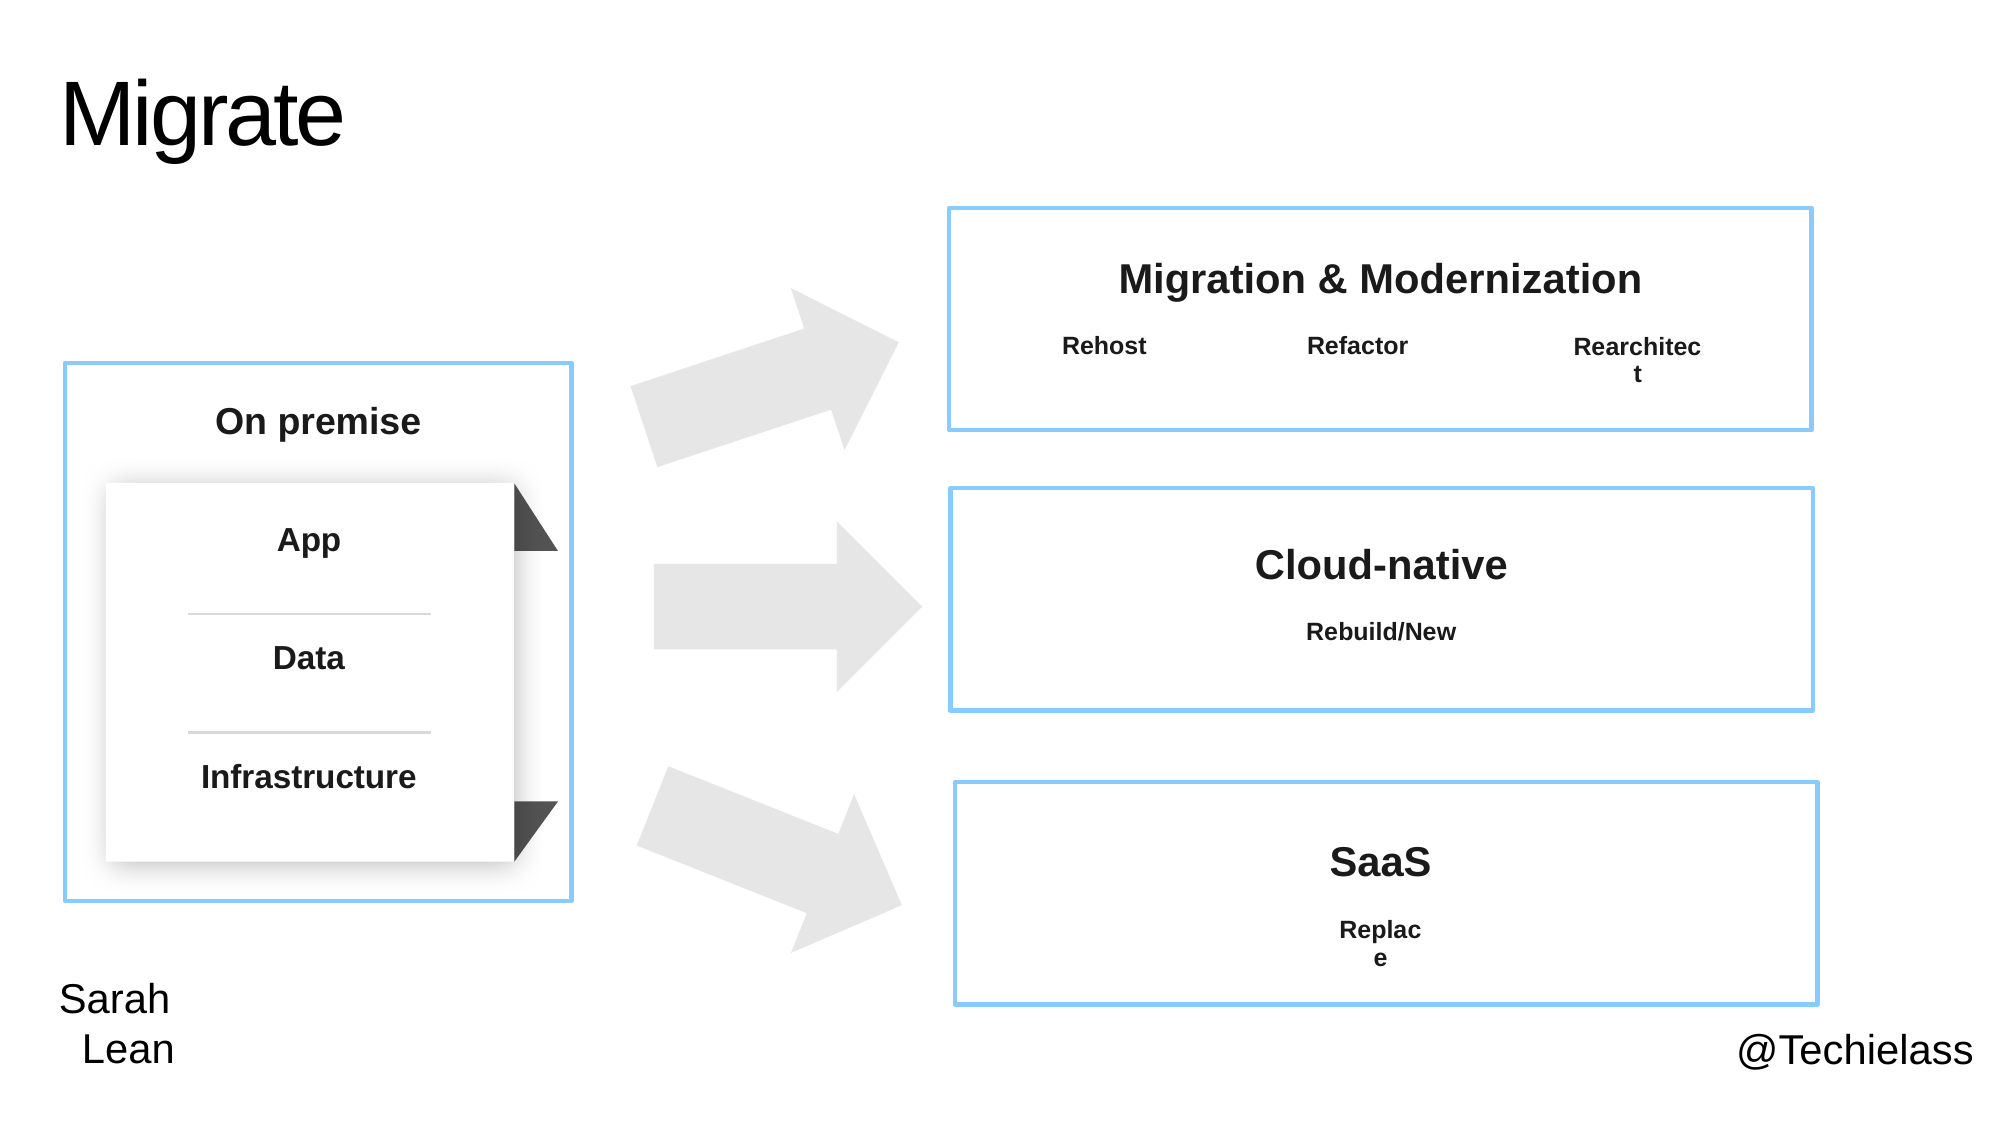

# Migrate

Migration & Modernization
Rehost
Refactor
Rearchitect

On premise

App

Data

Infrastructure

Cloud-native
Rebuild/New

SaaS
Replace
Sarah
  Lean
@Techielass